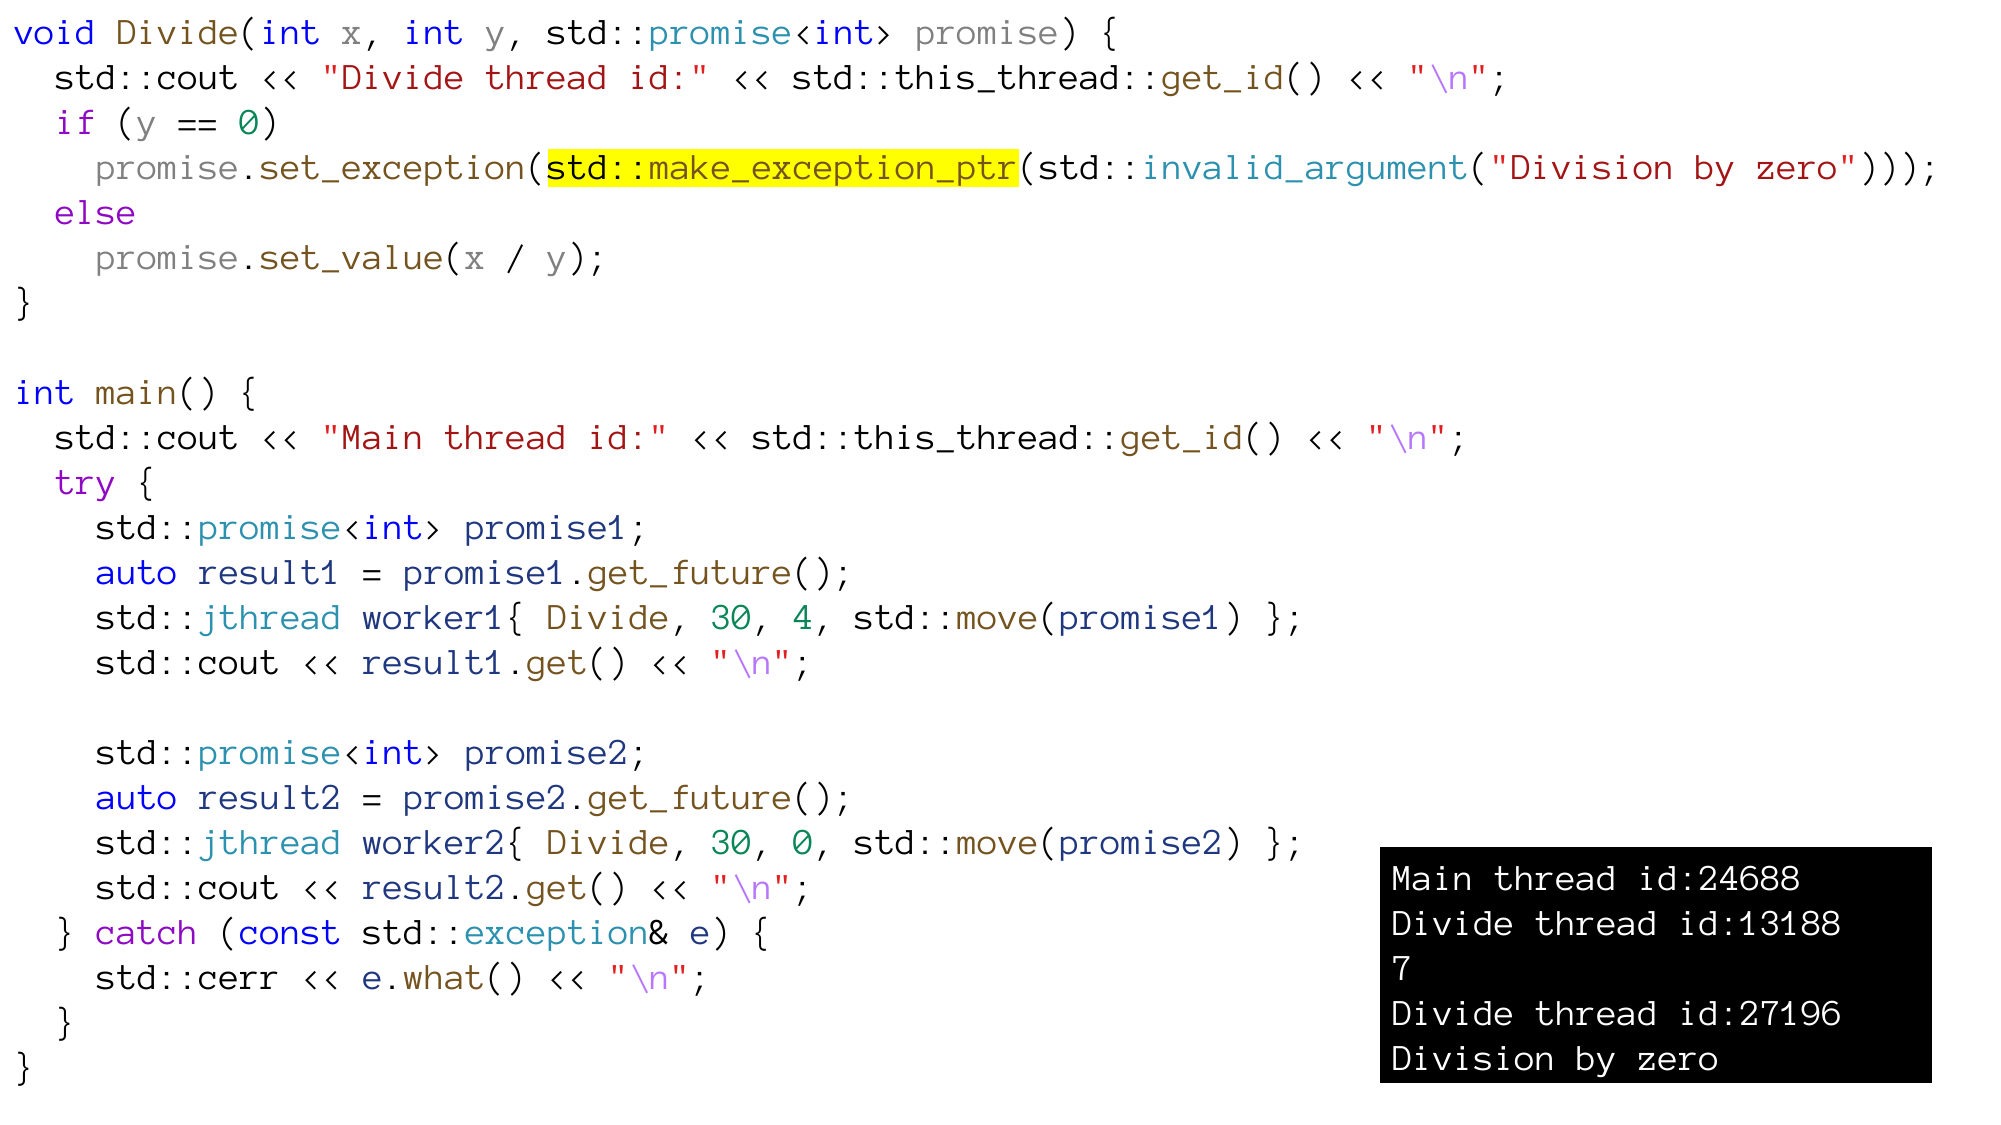

void Divide(int x, int y, std::promise<int> promise) {
  std::cout << "Divide thread id:" << std::this_thread::get_id() << "\n";
  if (y == 0)
    promise.set_exception(std::make_exception_ptr(std::invalid_argument("Division by zero")));
  else
    promise.set_value(x / y);
}
int main() {
  std::cout << "Main thread id:" << std::this_thread::get_id() << "\n";
  try {
    std::promise<int> promise1;
    auto result1 = promise1.get_future();
    std::jthread worker1{ Divide, 30, 4, std::move(promise1) };
    std::cout << result1.get() << "\n";

    std::promise<int> promise2;
    auto result2 = promise2.get_future();
    std::jthread worker2{ Divide, 30, 0, std::move(promise2) };
    std::cout << result2.get() << "\n";
  } catch (const std::exception& e) {
    std::cerr << e.what() << "\n";
  }
}
Main thread id:24688
Divide thread id:13188
7
Divide thread id:27196
Division by zero